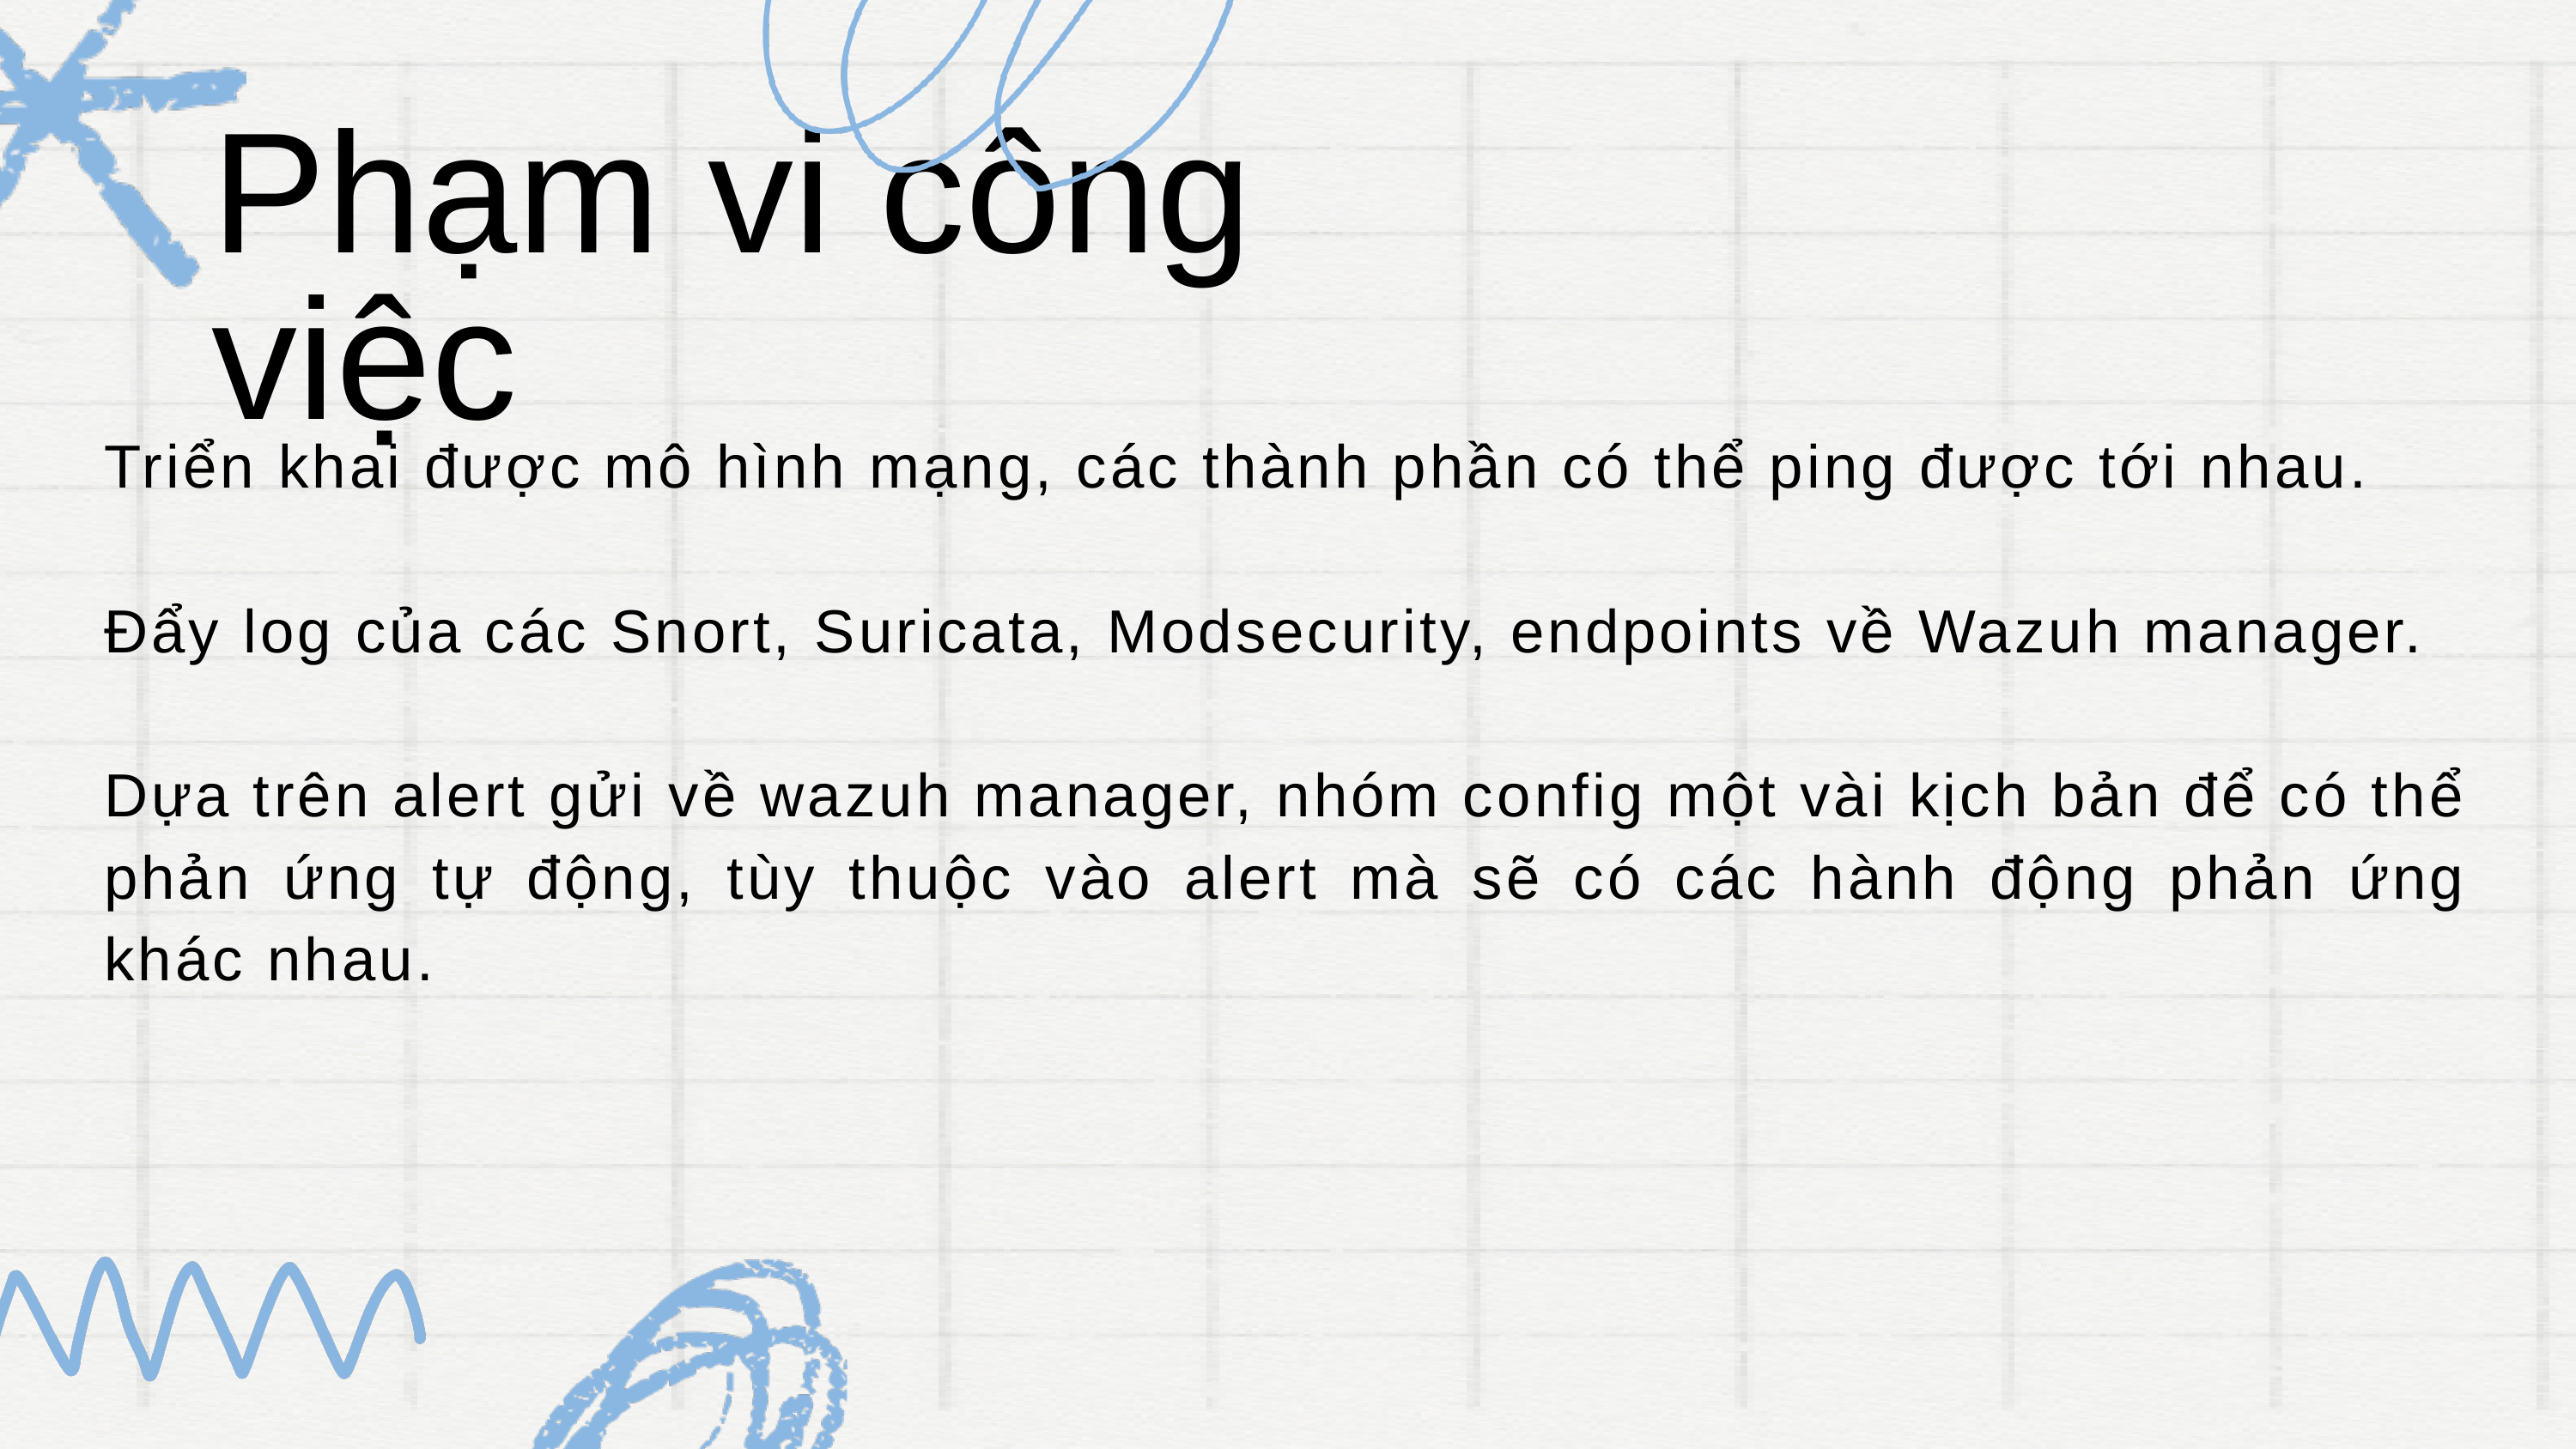

Phạm vi công việc
Triển khai được mô hình mạng, các thành phần có thể ping được tới nhau.

Đẩy log của các Snort, Suricata, Modsecurity, endpoints về Wazuh manager.

Dựa trên alert gửi về wazuh manager, nhóm config một vài kịch bản để có thể phản ứng tự động, tùy thuộc vào alert mà sẽ có các hành động phản ứng khác nhau.